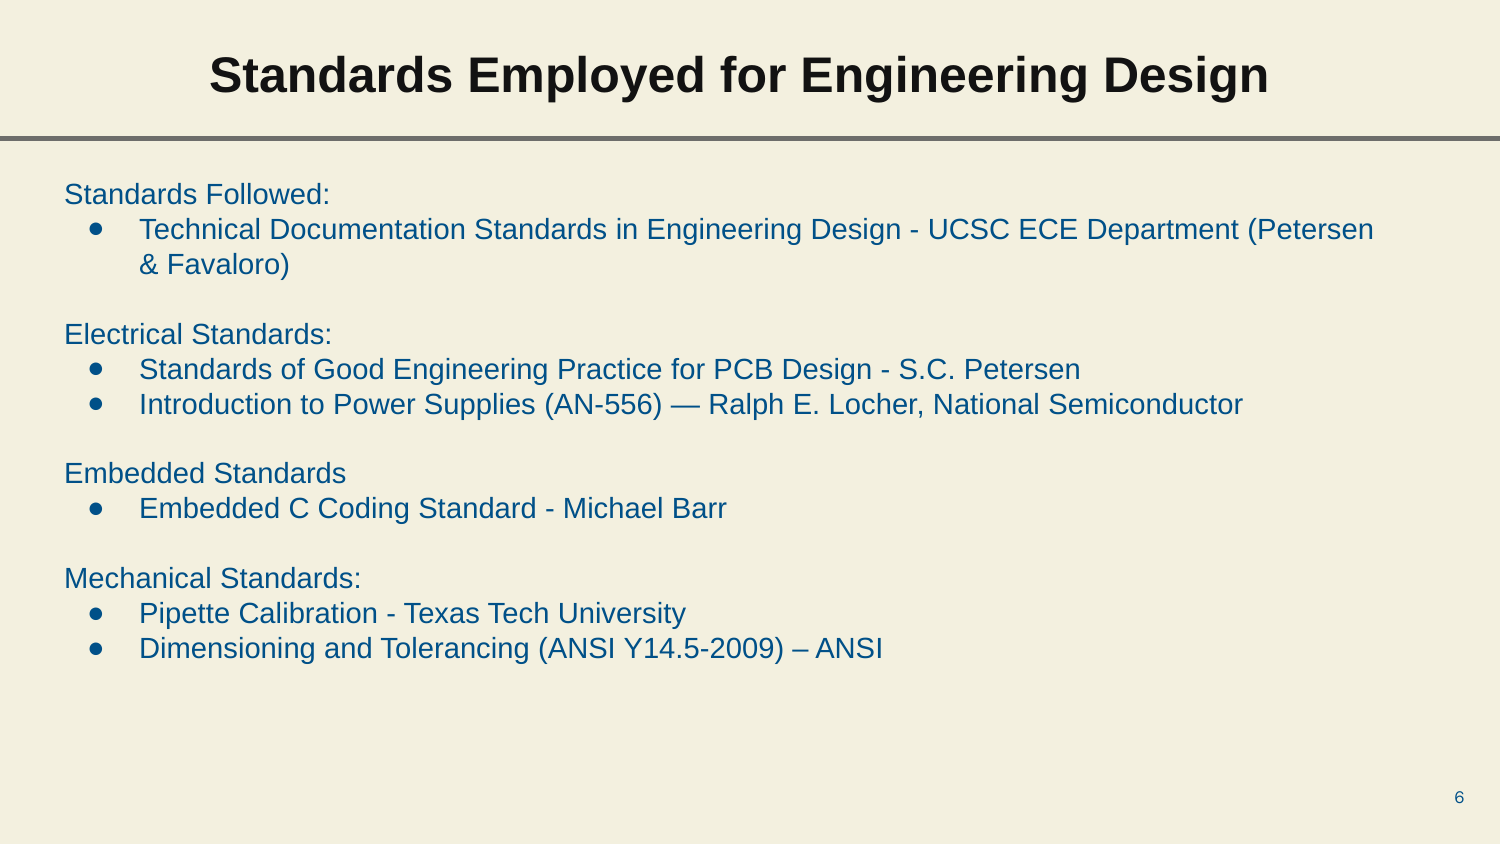

Standards Employed for Engineering Design
Standards Followed:
Technical Documentation Standards in Engineering Design - UCSC ECE Department (Petersen & Favaloro)

Electrical Standards:
Standards of Good Engineering Practice for PCB Design - S.C. Petersen
Introduction to Power Supplies (AN-556) — Ralph E. Locher, National Semiconductor

Embedded Standards
Embedded C Coding Standard - Michael Barr
Mechanical Standards:
Pipette Calibration - Texas Tech University
Dimensioning and Tolerancing (ANSI Y14.5-2009) – ANSI

6